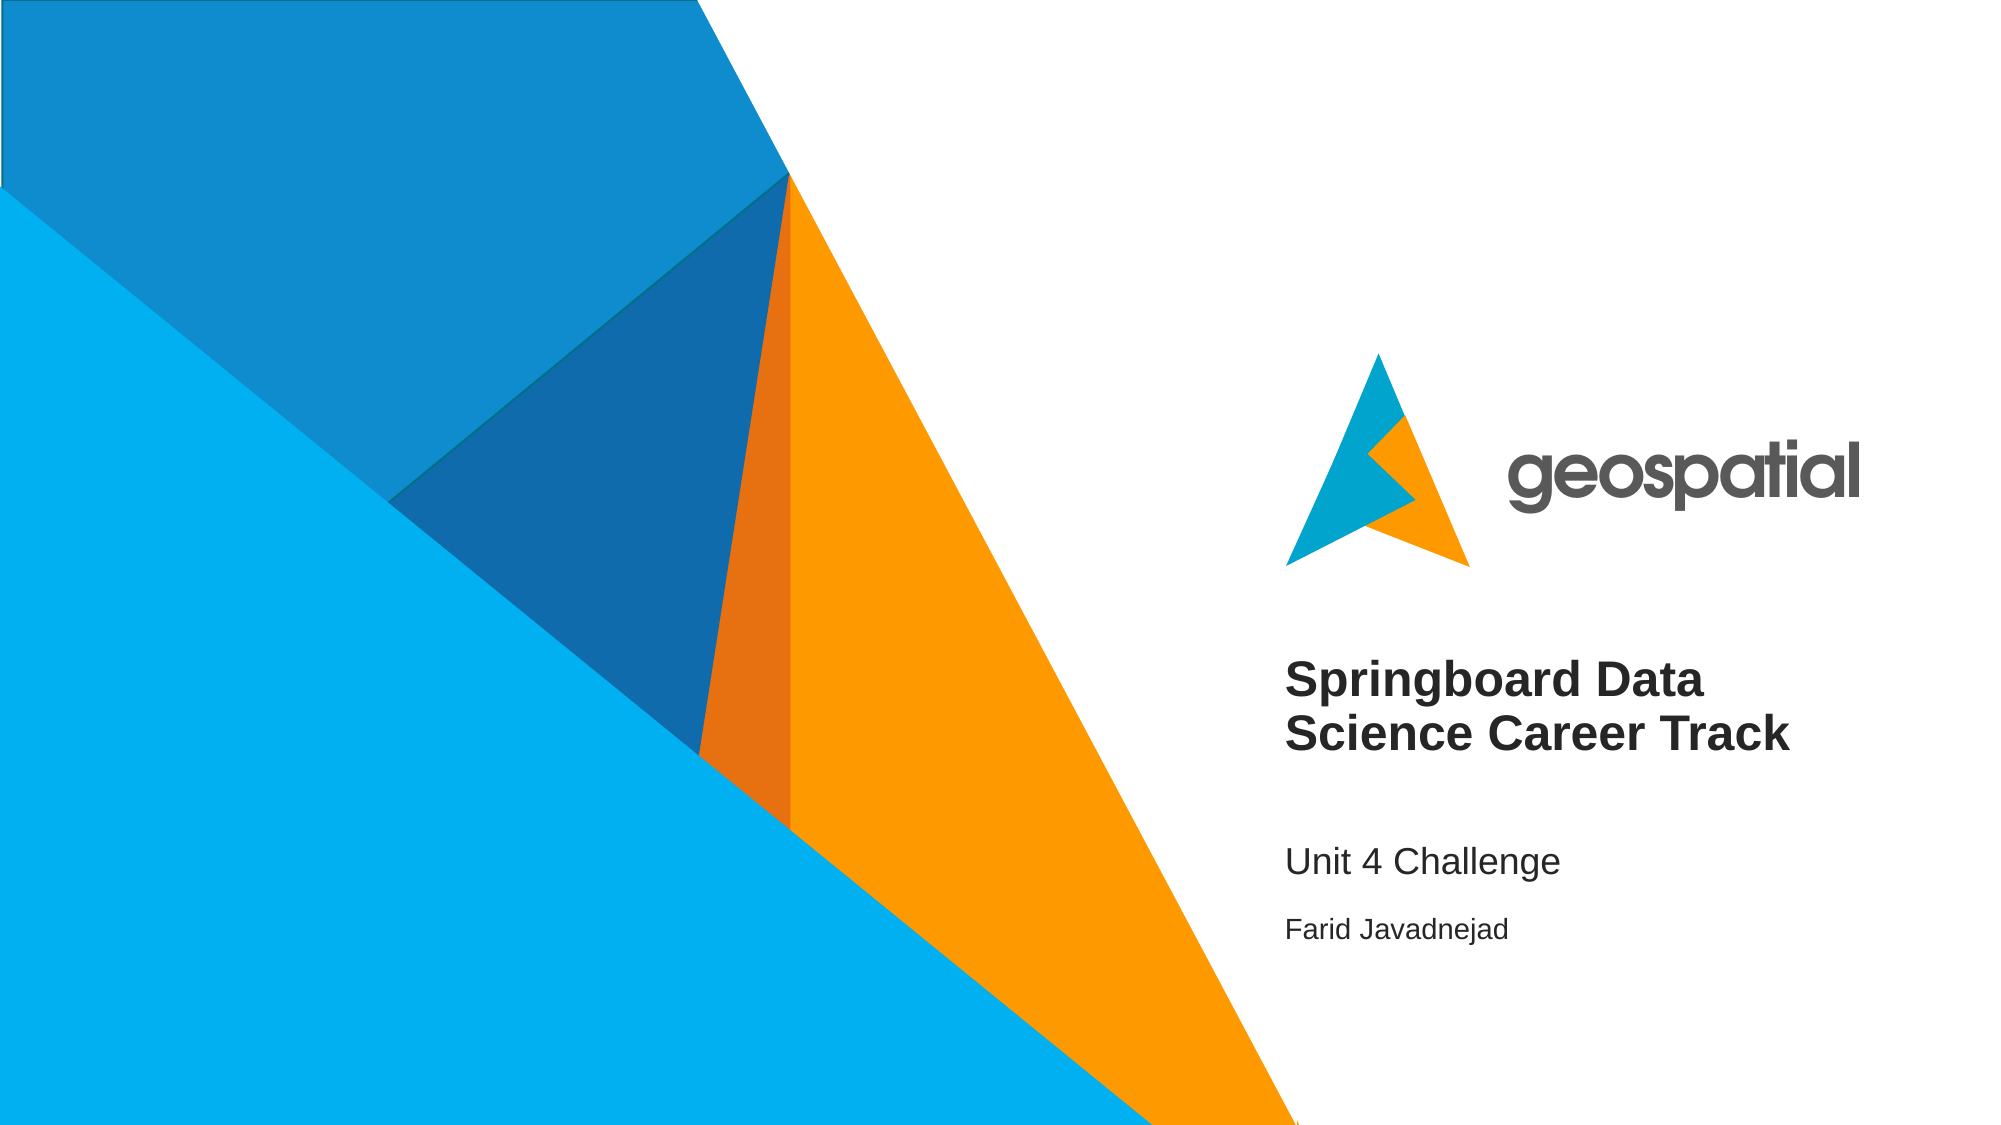

Springboard Data Science Career Track
Unit 4 Challenge
Farid Javadnejad